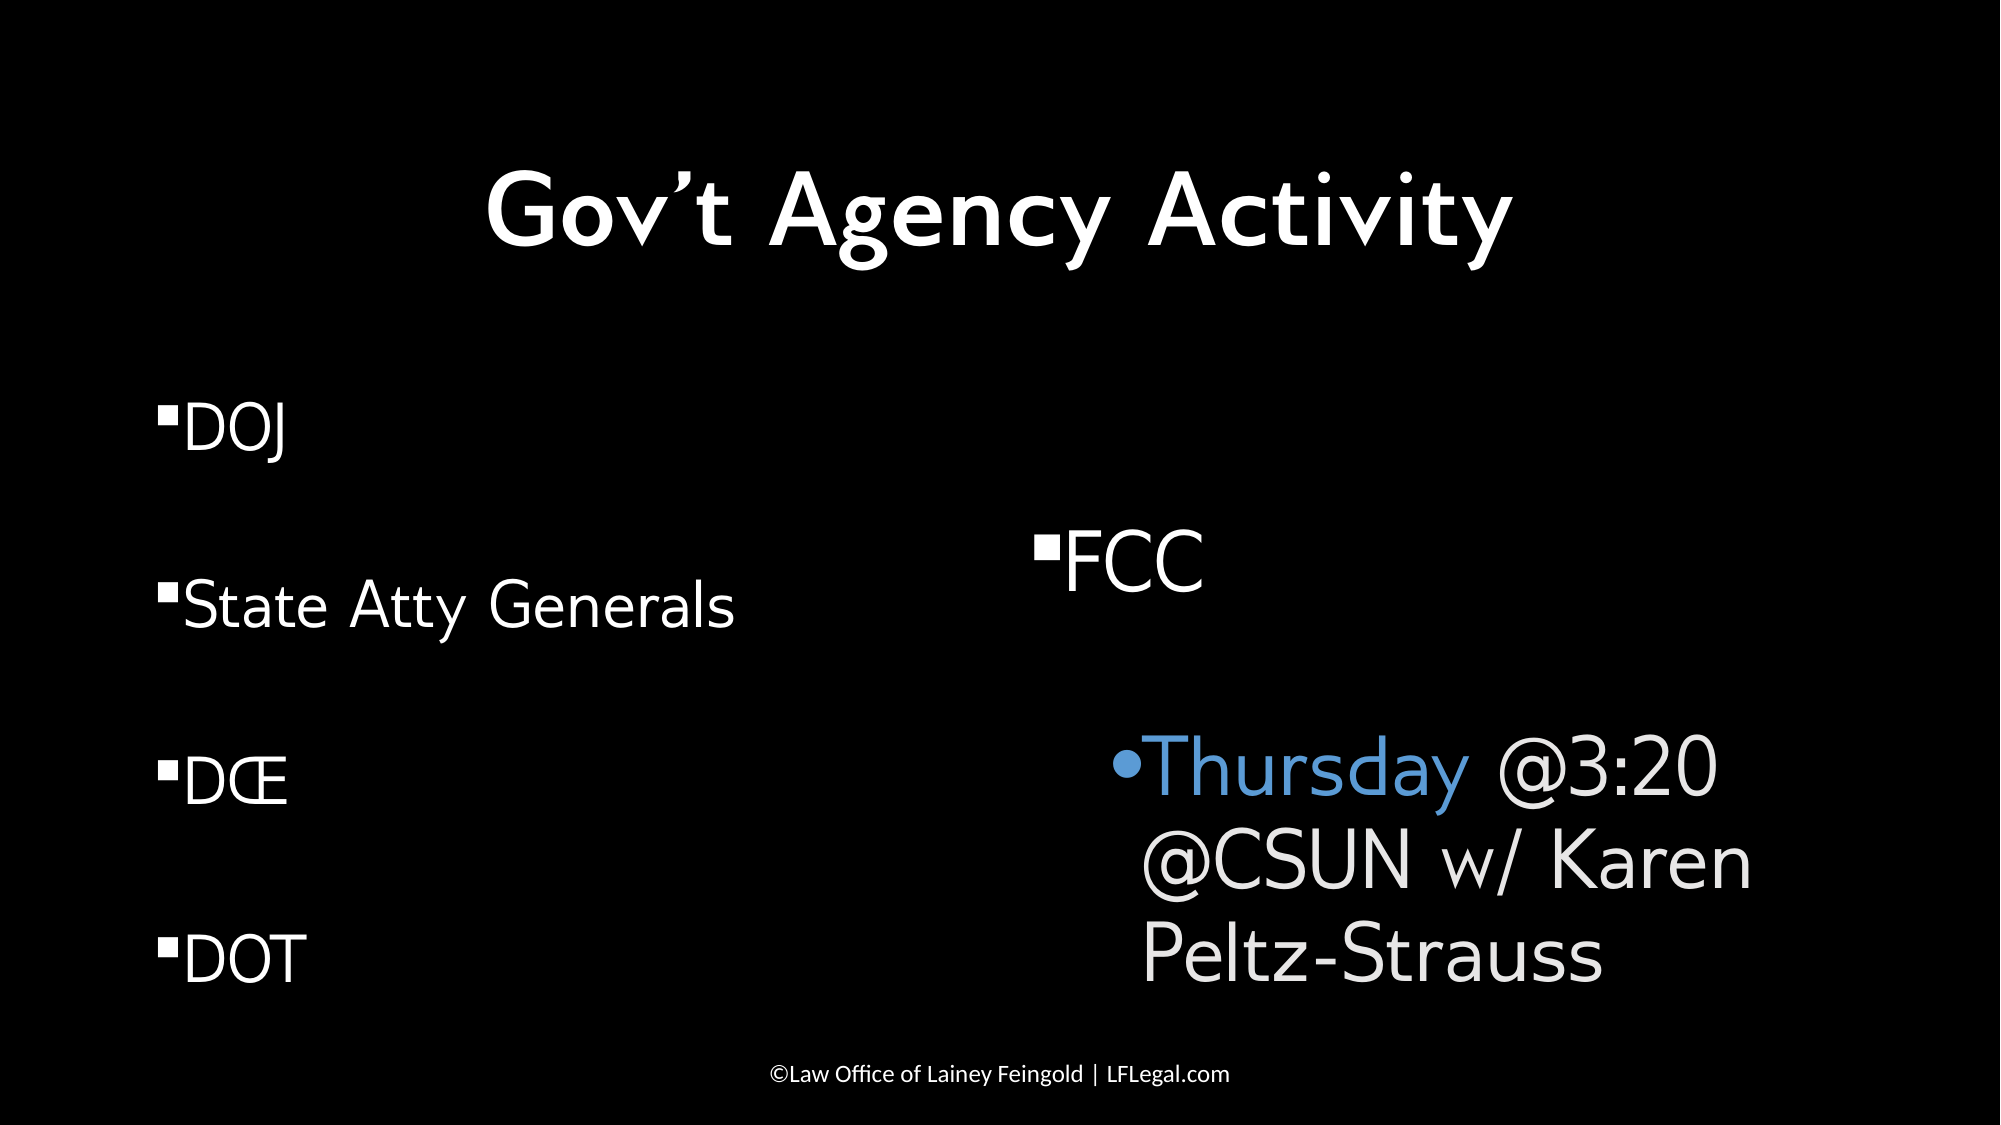

# Gov’t Agency Activity

DOJ

State Atty Generals

DOE

DOT

FCC

Thursday @3:20 @CSUN w/ Karen Peltz-Strauss

Ada.goy
©Law Office of Lainey Feingold | LFLegal.com